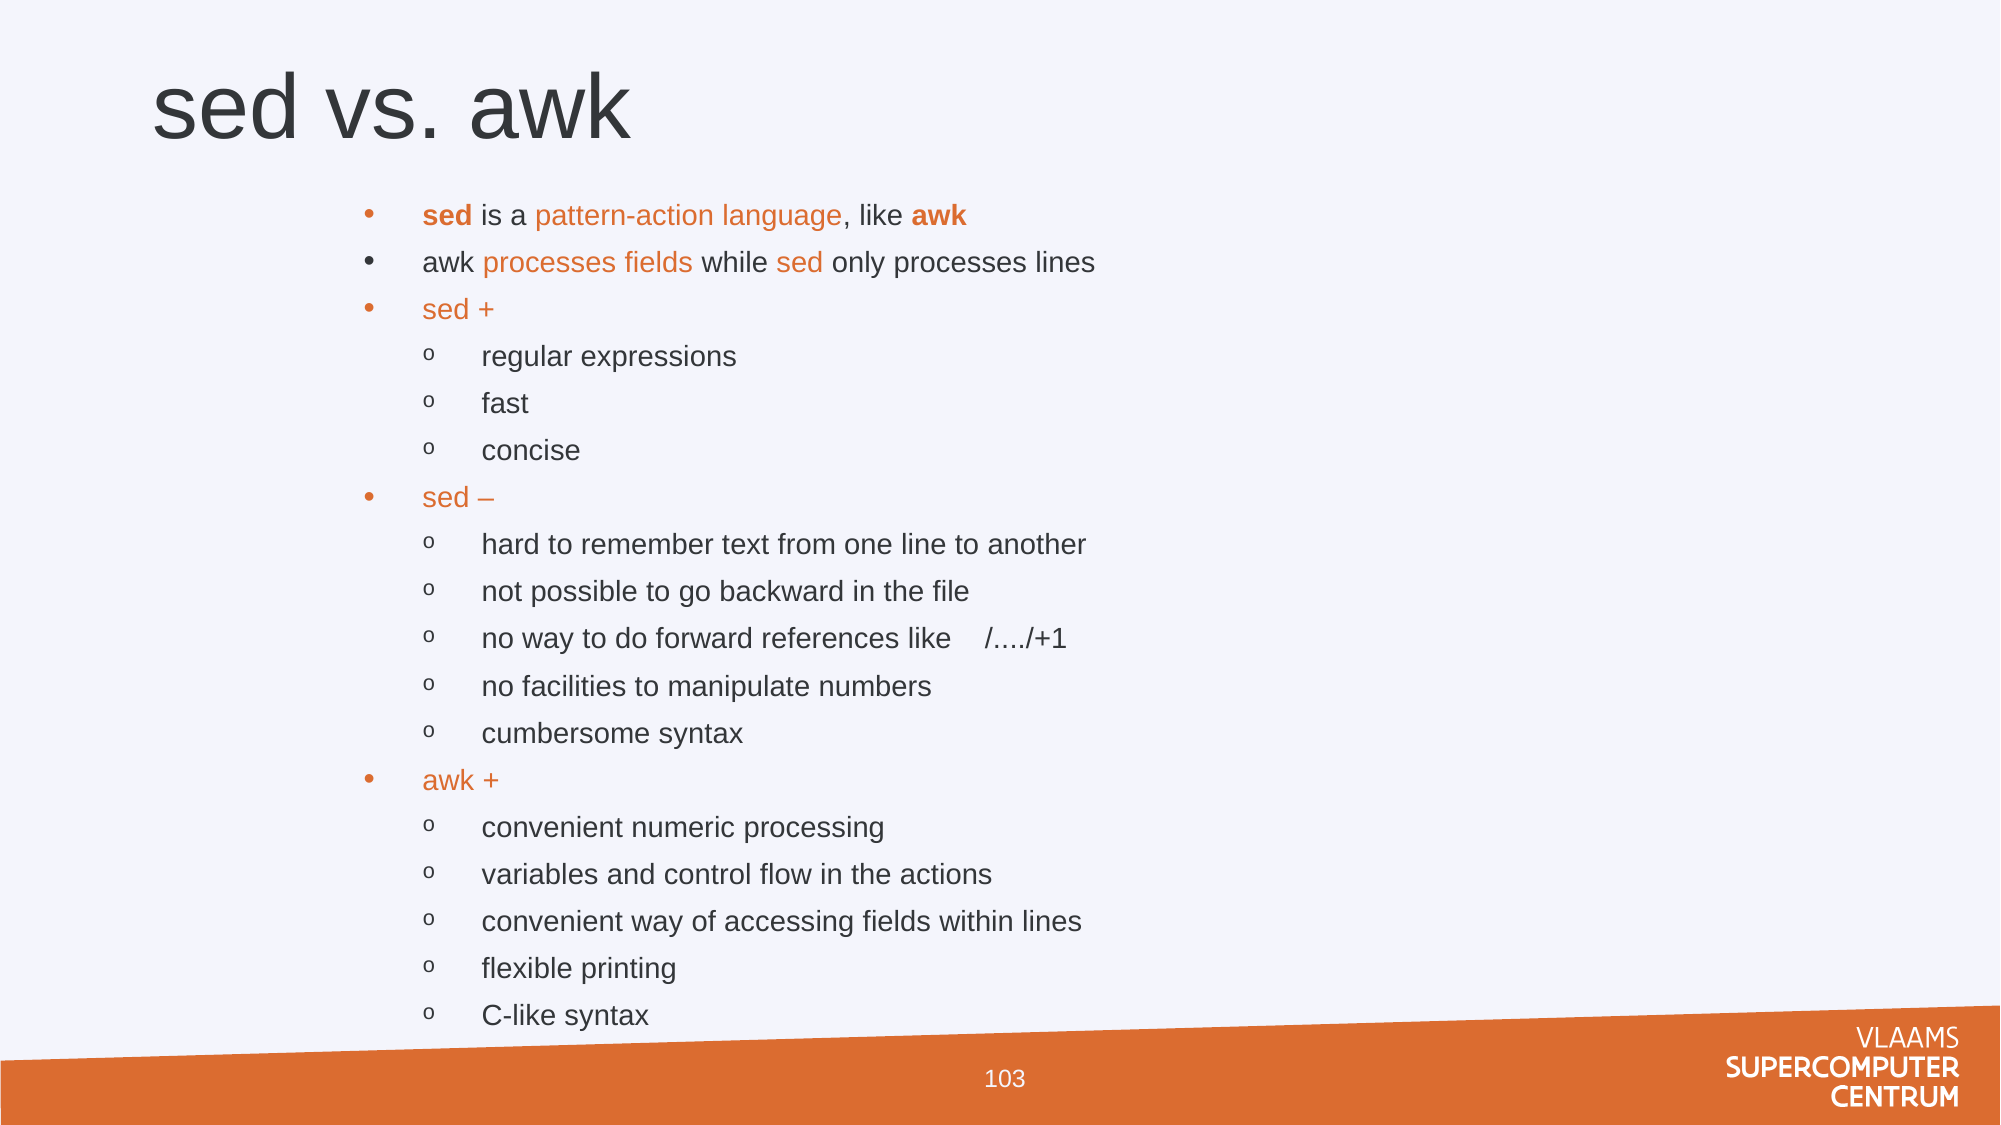

# sed vs. awk
sed is a pattern-action language, like awk
awk processes fields while sed only processes lines
sed +
regular expressions
fast
concise
sed –
hard to remember text from one line to another
not possible to go backward in the file
no way to do forward references like    /..../+1
no facilities to manipulate numbers
cumbersome syntax
awk +
convenient numeric processing
variables and control flow in the actions
convenient way of accessing fields within lines
flexible printing
C-like syntax

103